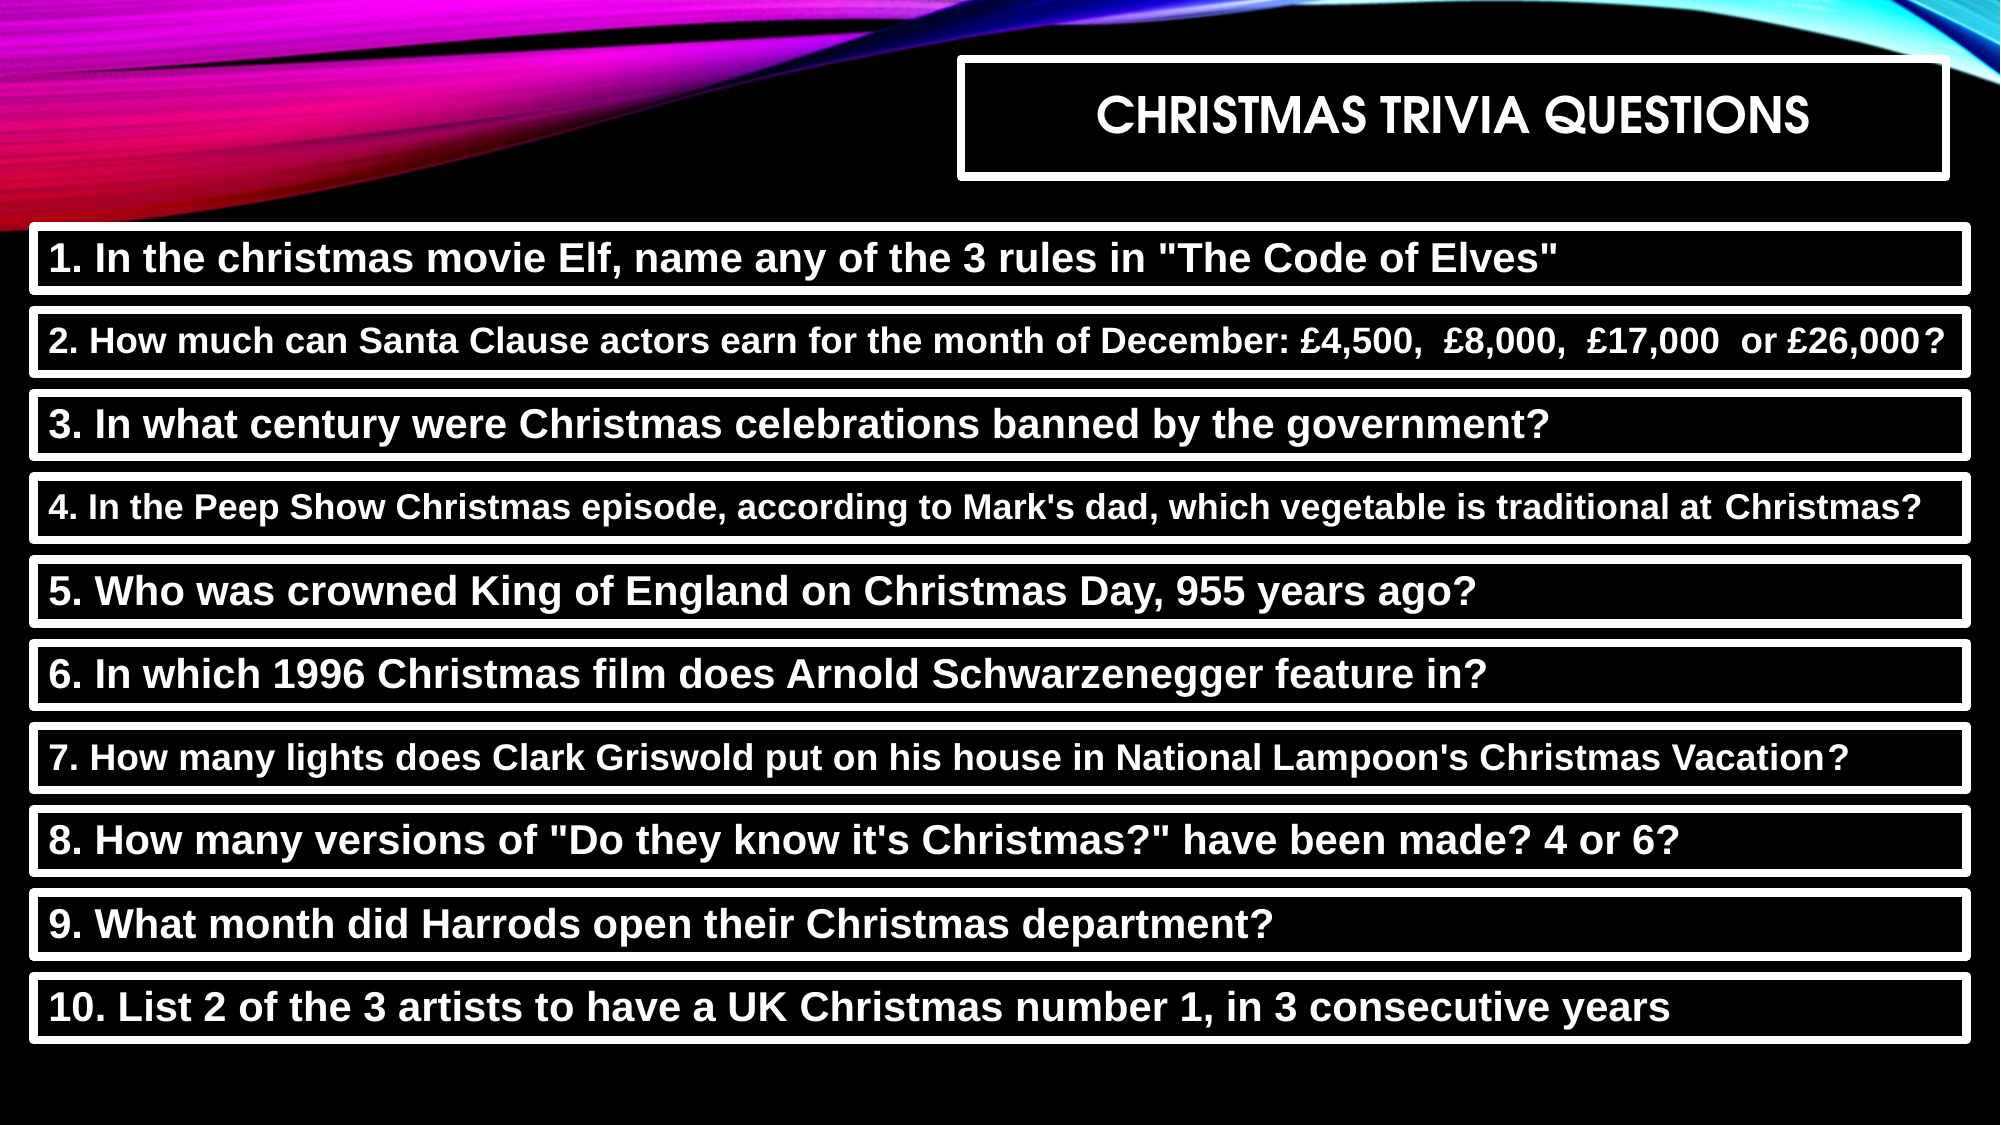

CHRISTMAS TRIVIA QUESTIONS
1. In the christmas movie Elf, name any of the 3 rules in "The Code of Elves"
2. How much can Santa Clause actors earn for the month of December: £4,500,  £8,000,  £17,000  or £26,000?
3. In what century were Christmas celebrations banned by the government?
4. In the Peep Show Christmas episode, according to Mark's dad, which vegetable is traditional at Christmas?
5. Who was crowned King of England on Christmas Day, 955 years ago?
6. In which 1996 Christmas film does Arnold Schwarzenegger feature in?
7. How many lights does Clark Griswold put on his house in National Lampoon's Christmas Vacation?
8. How many versions of "Do they know it's Christmas?" have been made? 4 or 6?
9. What month did Harrods open their Christmas department?
10. List 2 of the 3 artists to have a UK Christmas number 1, in 3 consecutive years